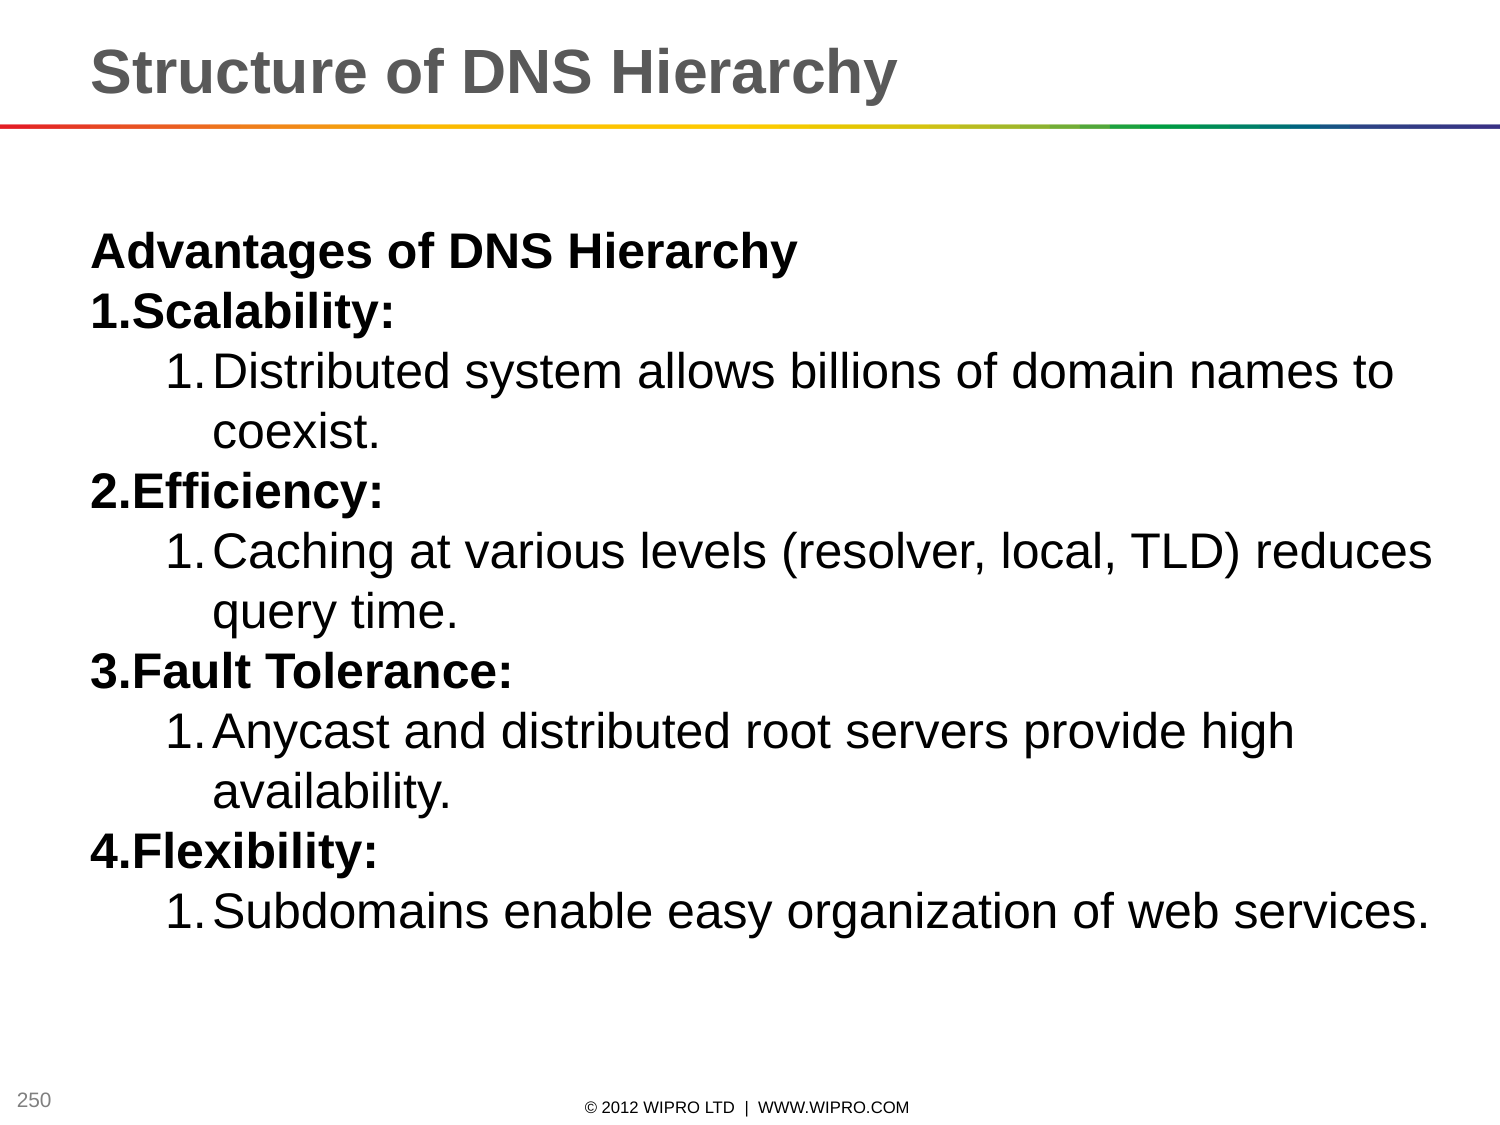

Structure of DNS Hierarchy
Advantages of DNS Hierarchy
Scalability:
Distributed system allows billions of domain names to coexist.
Efficiency:
Caching at various levels (resolver, local, TLD) reduces query time.
Fault Tolerance:
Anycast and distributed root servers provide high availability.
Flexibility:
Subdomains enable easy organization of web services.